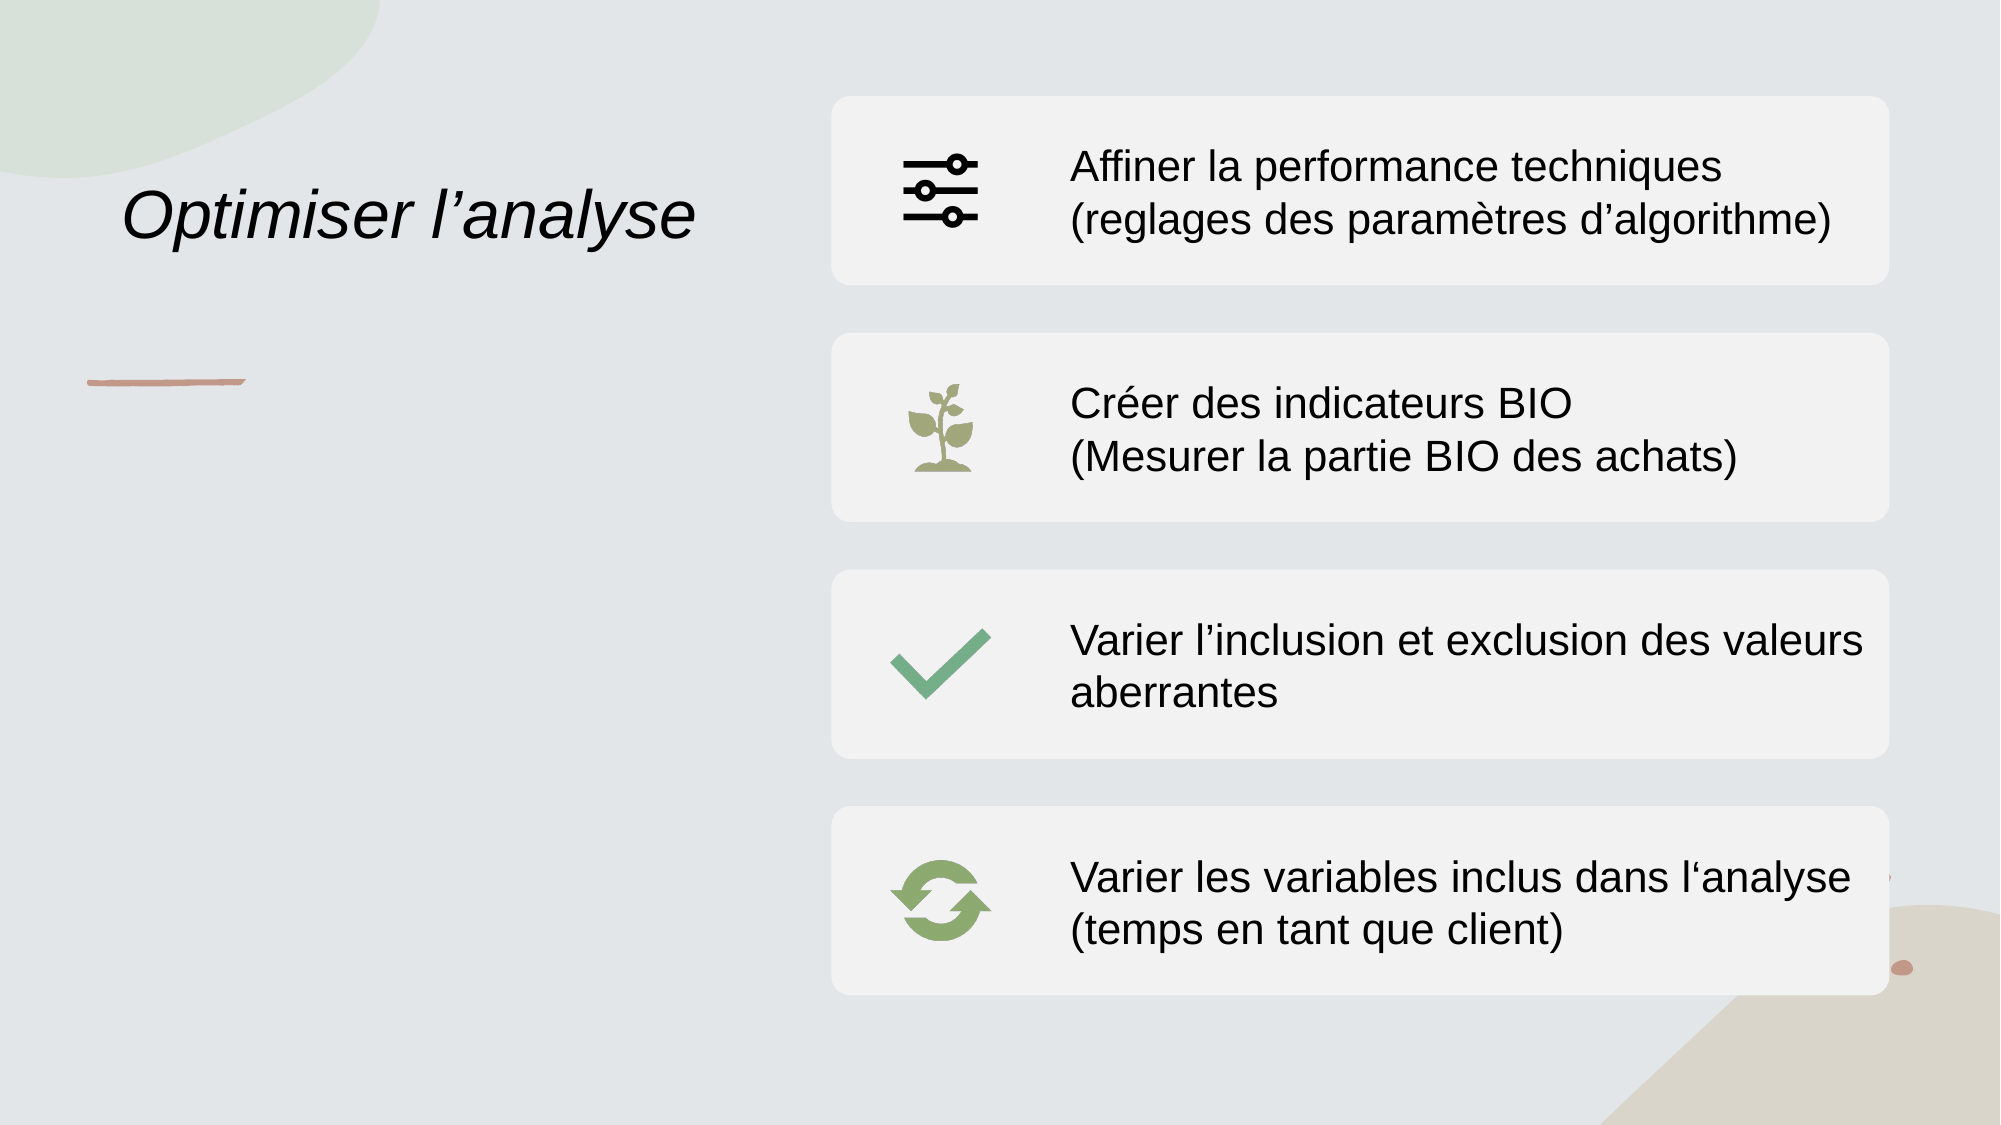

Affiner la performance techniques (reglages des paramètres d’algorithme)
Créer des indicateurs BIO
(Mesurer la partie BIO des achats)
Varier l’inclusion et exclusion des valeurs aberrantes
Varier les variables inclus dans l‘analyse (temps en tant que client)
# Optimiser l’analyse